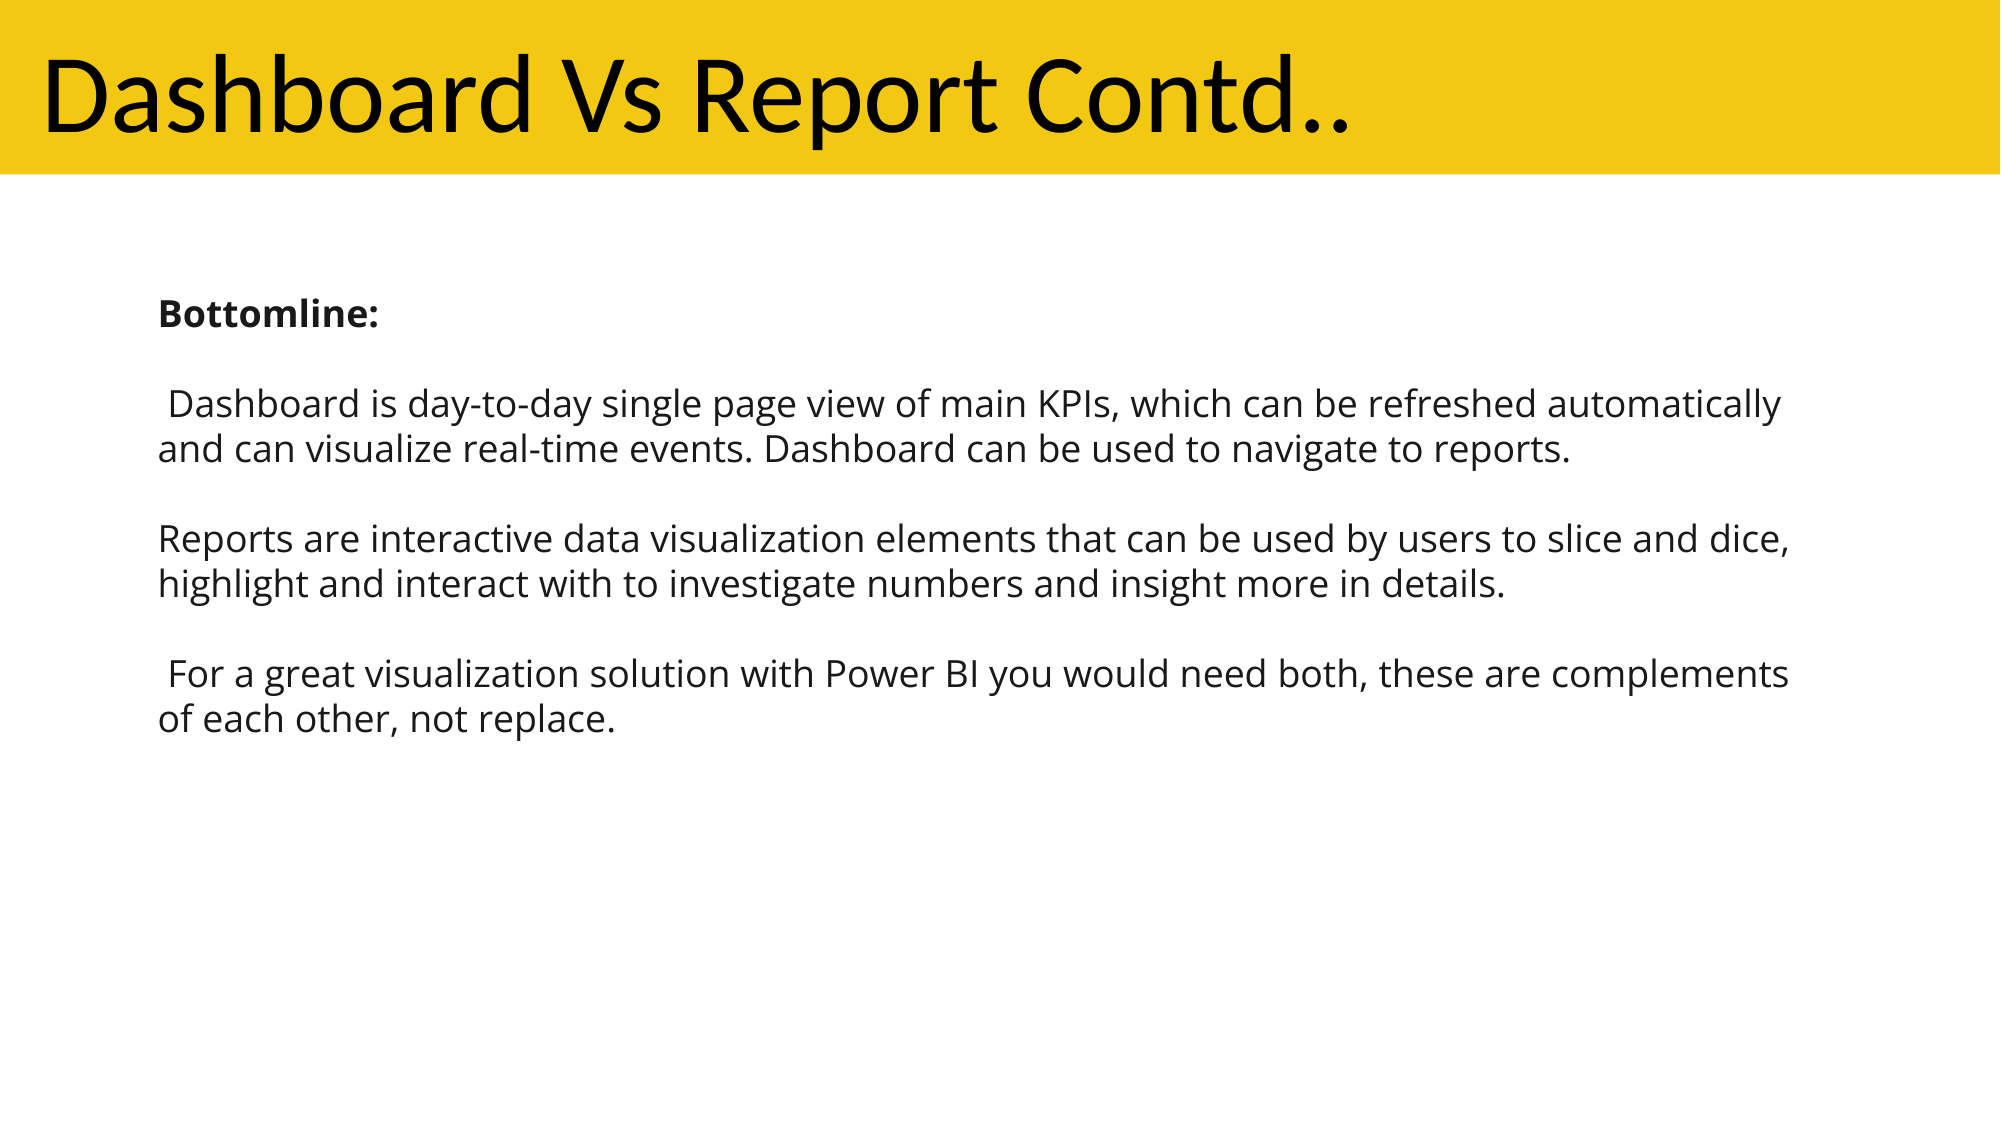

Dashboard Vs Report Contd..

Bottomline:

 Dashboard is day-to-day single page view of main KPIs, which can be refreshed automatically and can visualize real-time events. Dashboard can be used to navigate to reports.

Reports are interactive data visualization elements that can be used by users to slice and dice, highlight and interact with to investigate numbers and insight more in details.

 For a great visualization solution with Power BI you would need both, these are complements of each other, not replace.